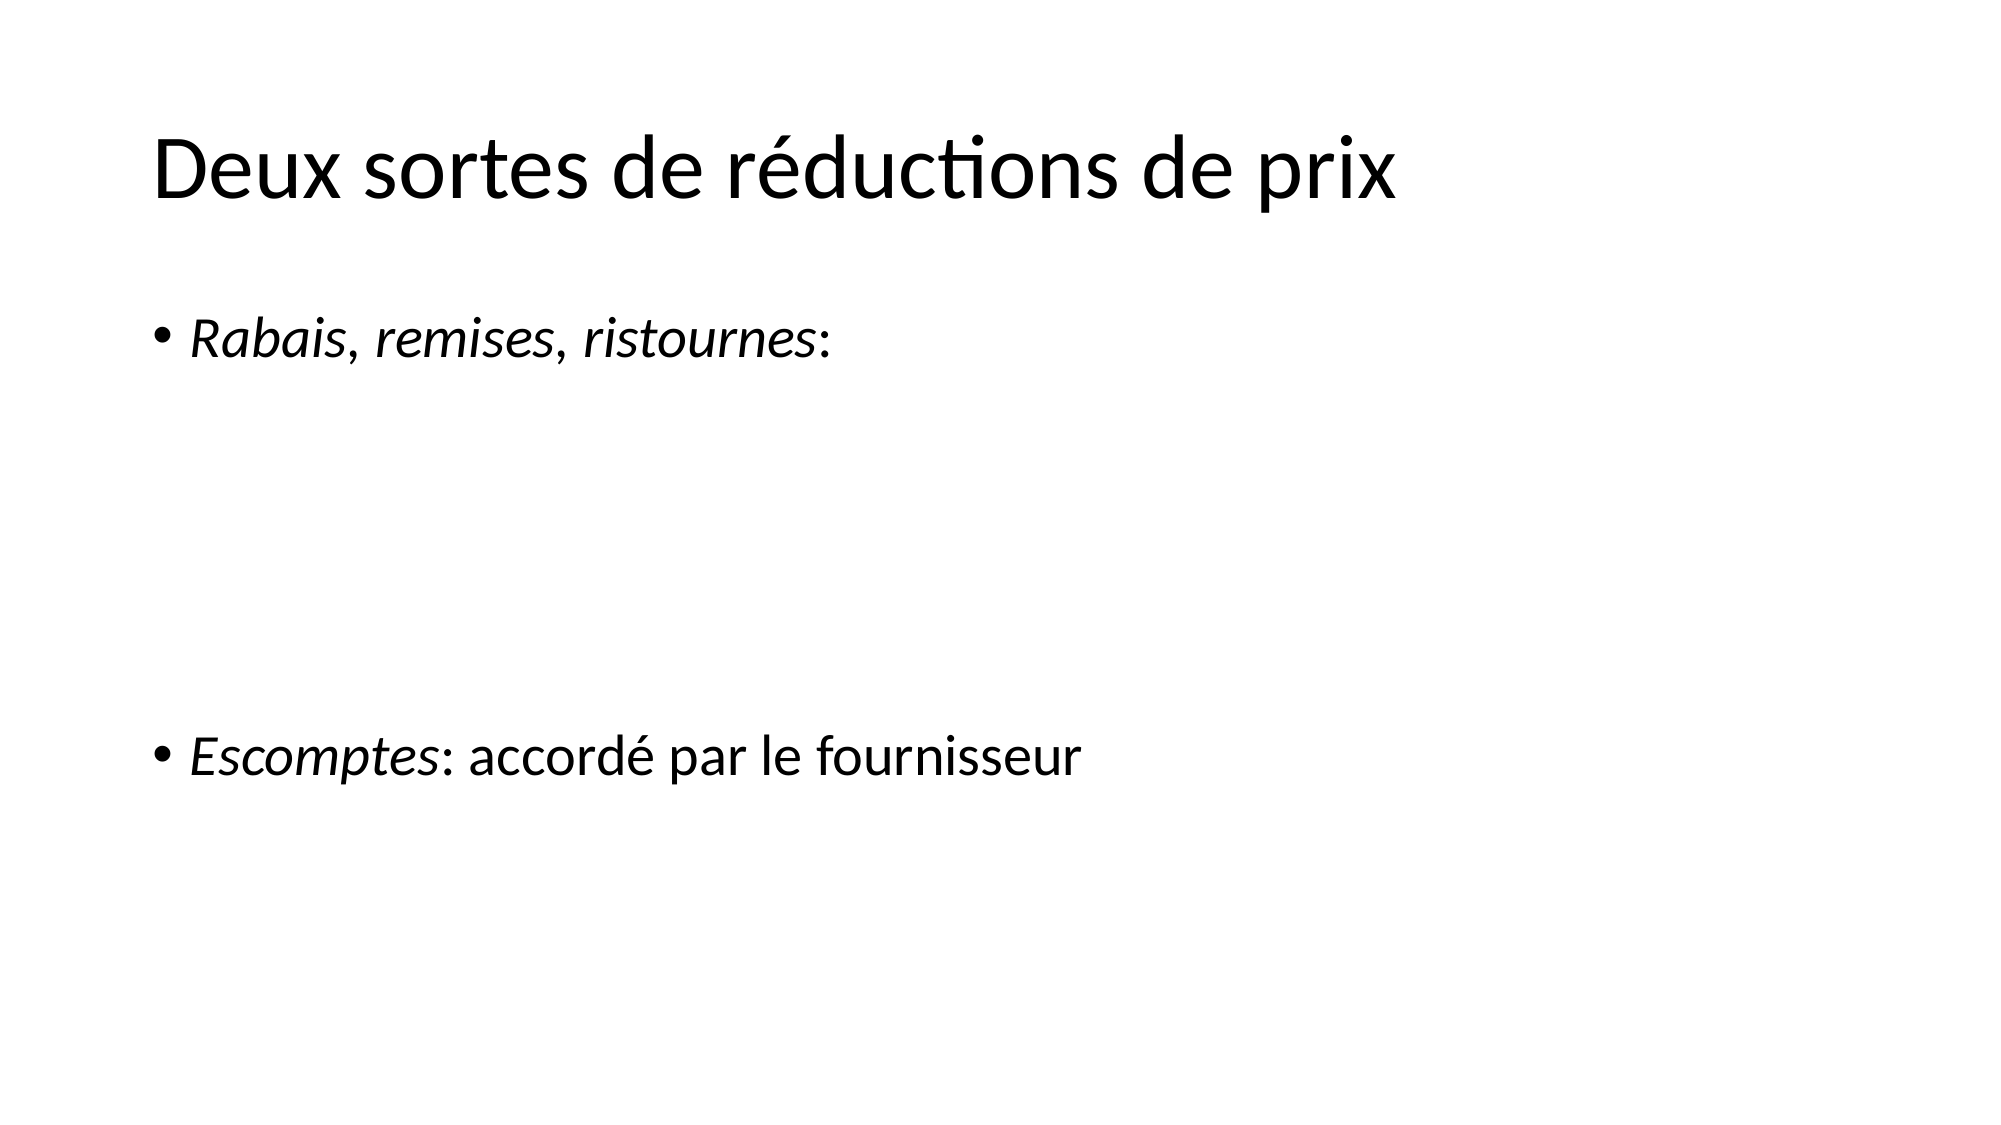

# Deux sortes de réductions de prix
Rabais, remises, ristournes:

Escomptes: accordé par le fournisseur